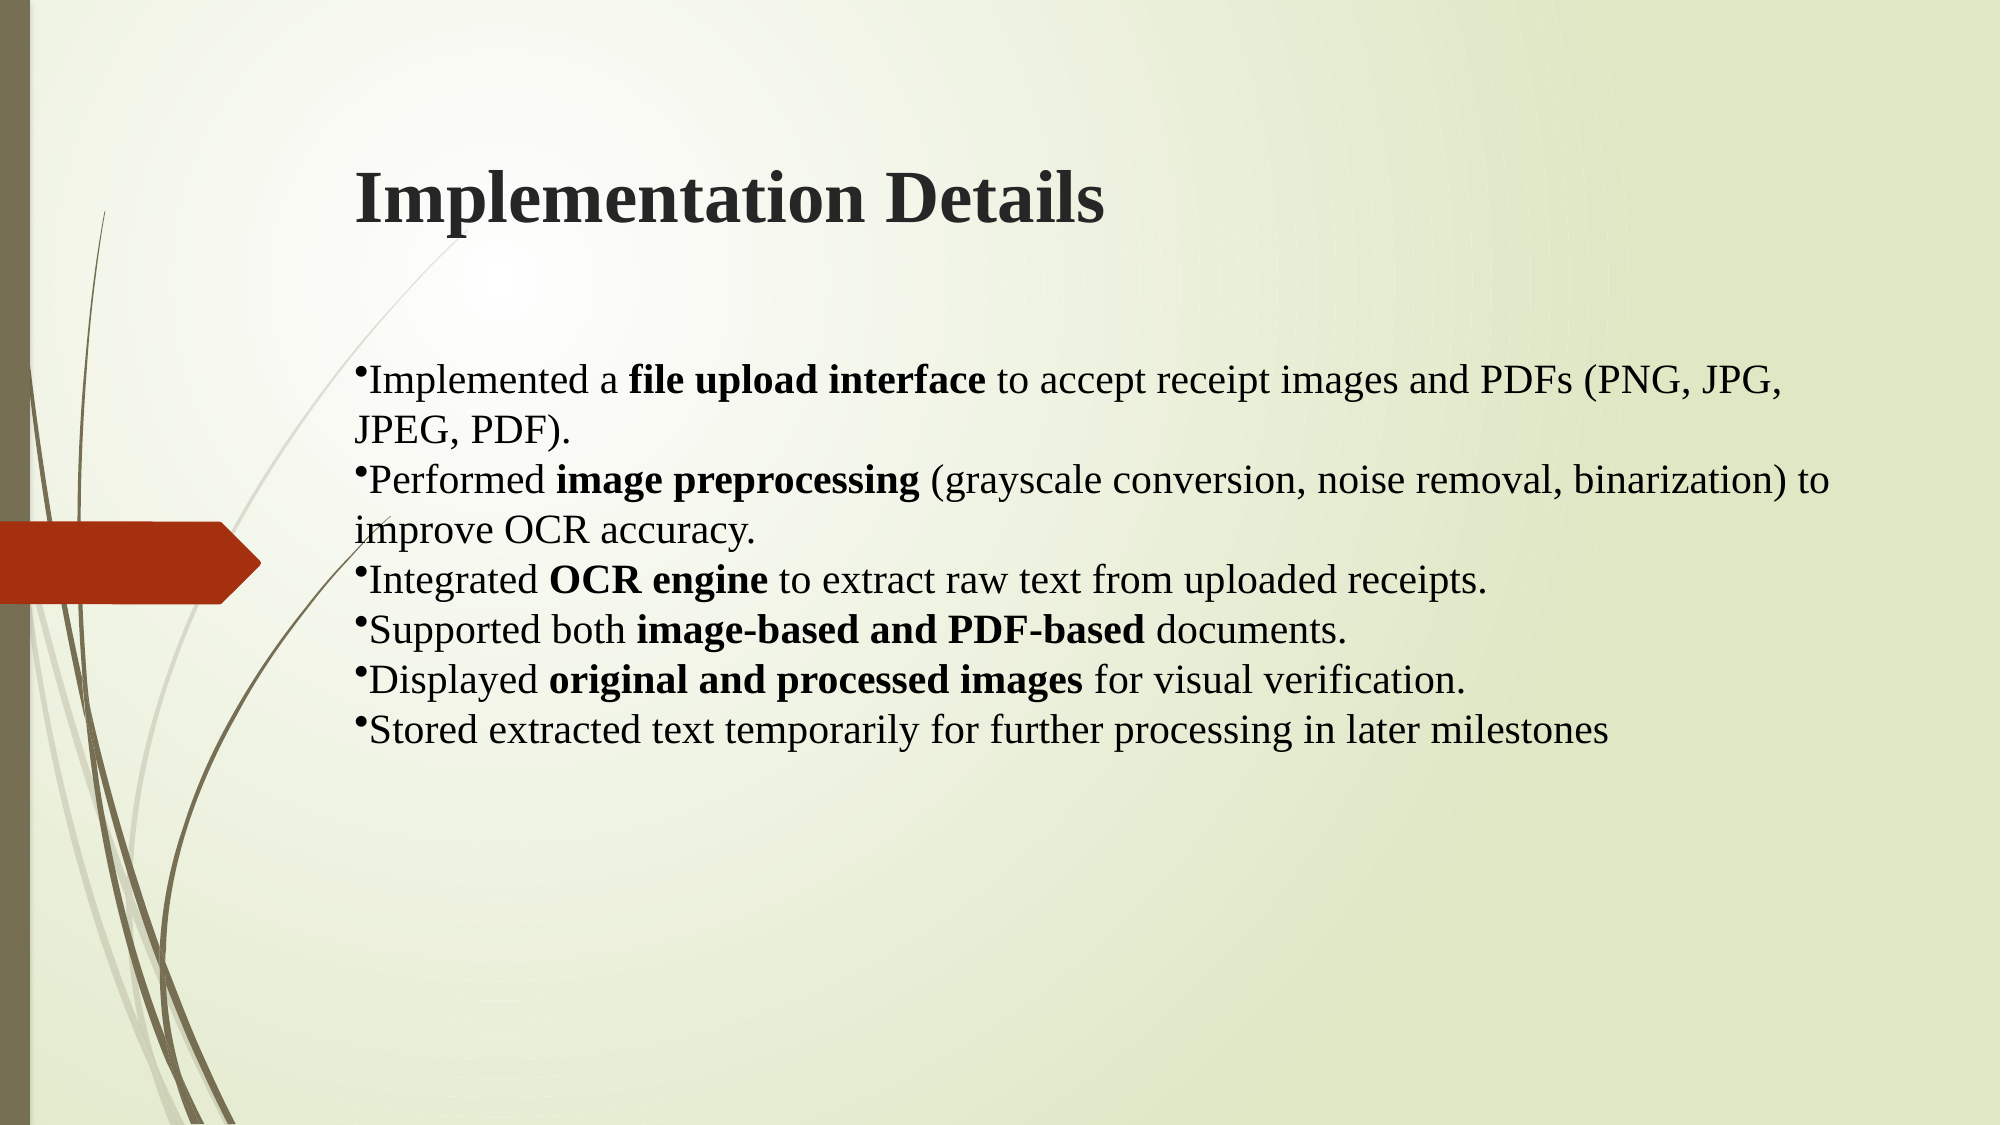

# Implementation Details

Implemented a file upload interface to accept receipt images and PDFs (PNG, JPG, JPEG, PDF).
Performed image preprocessing (grayscale conversion, noise removal, binarization) to improve OCR accuracy.
Integrated OCR engine to extract raw text from uploaded receipts.
Supported both image-based and PDF-based documents.
Displayed original and processed images for visual verification.
Stored extracted text temporarily for further processing in later milestones